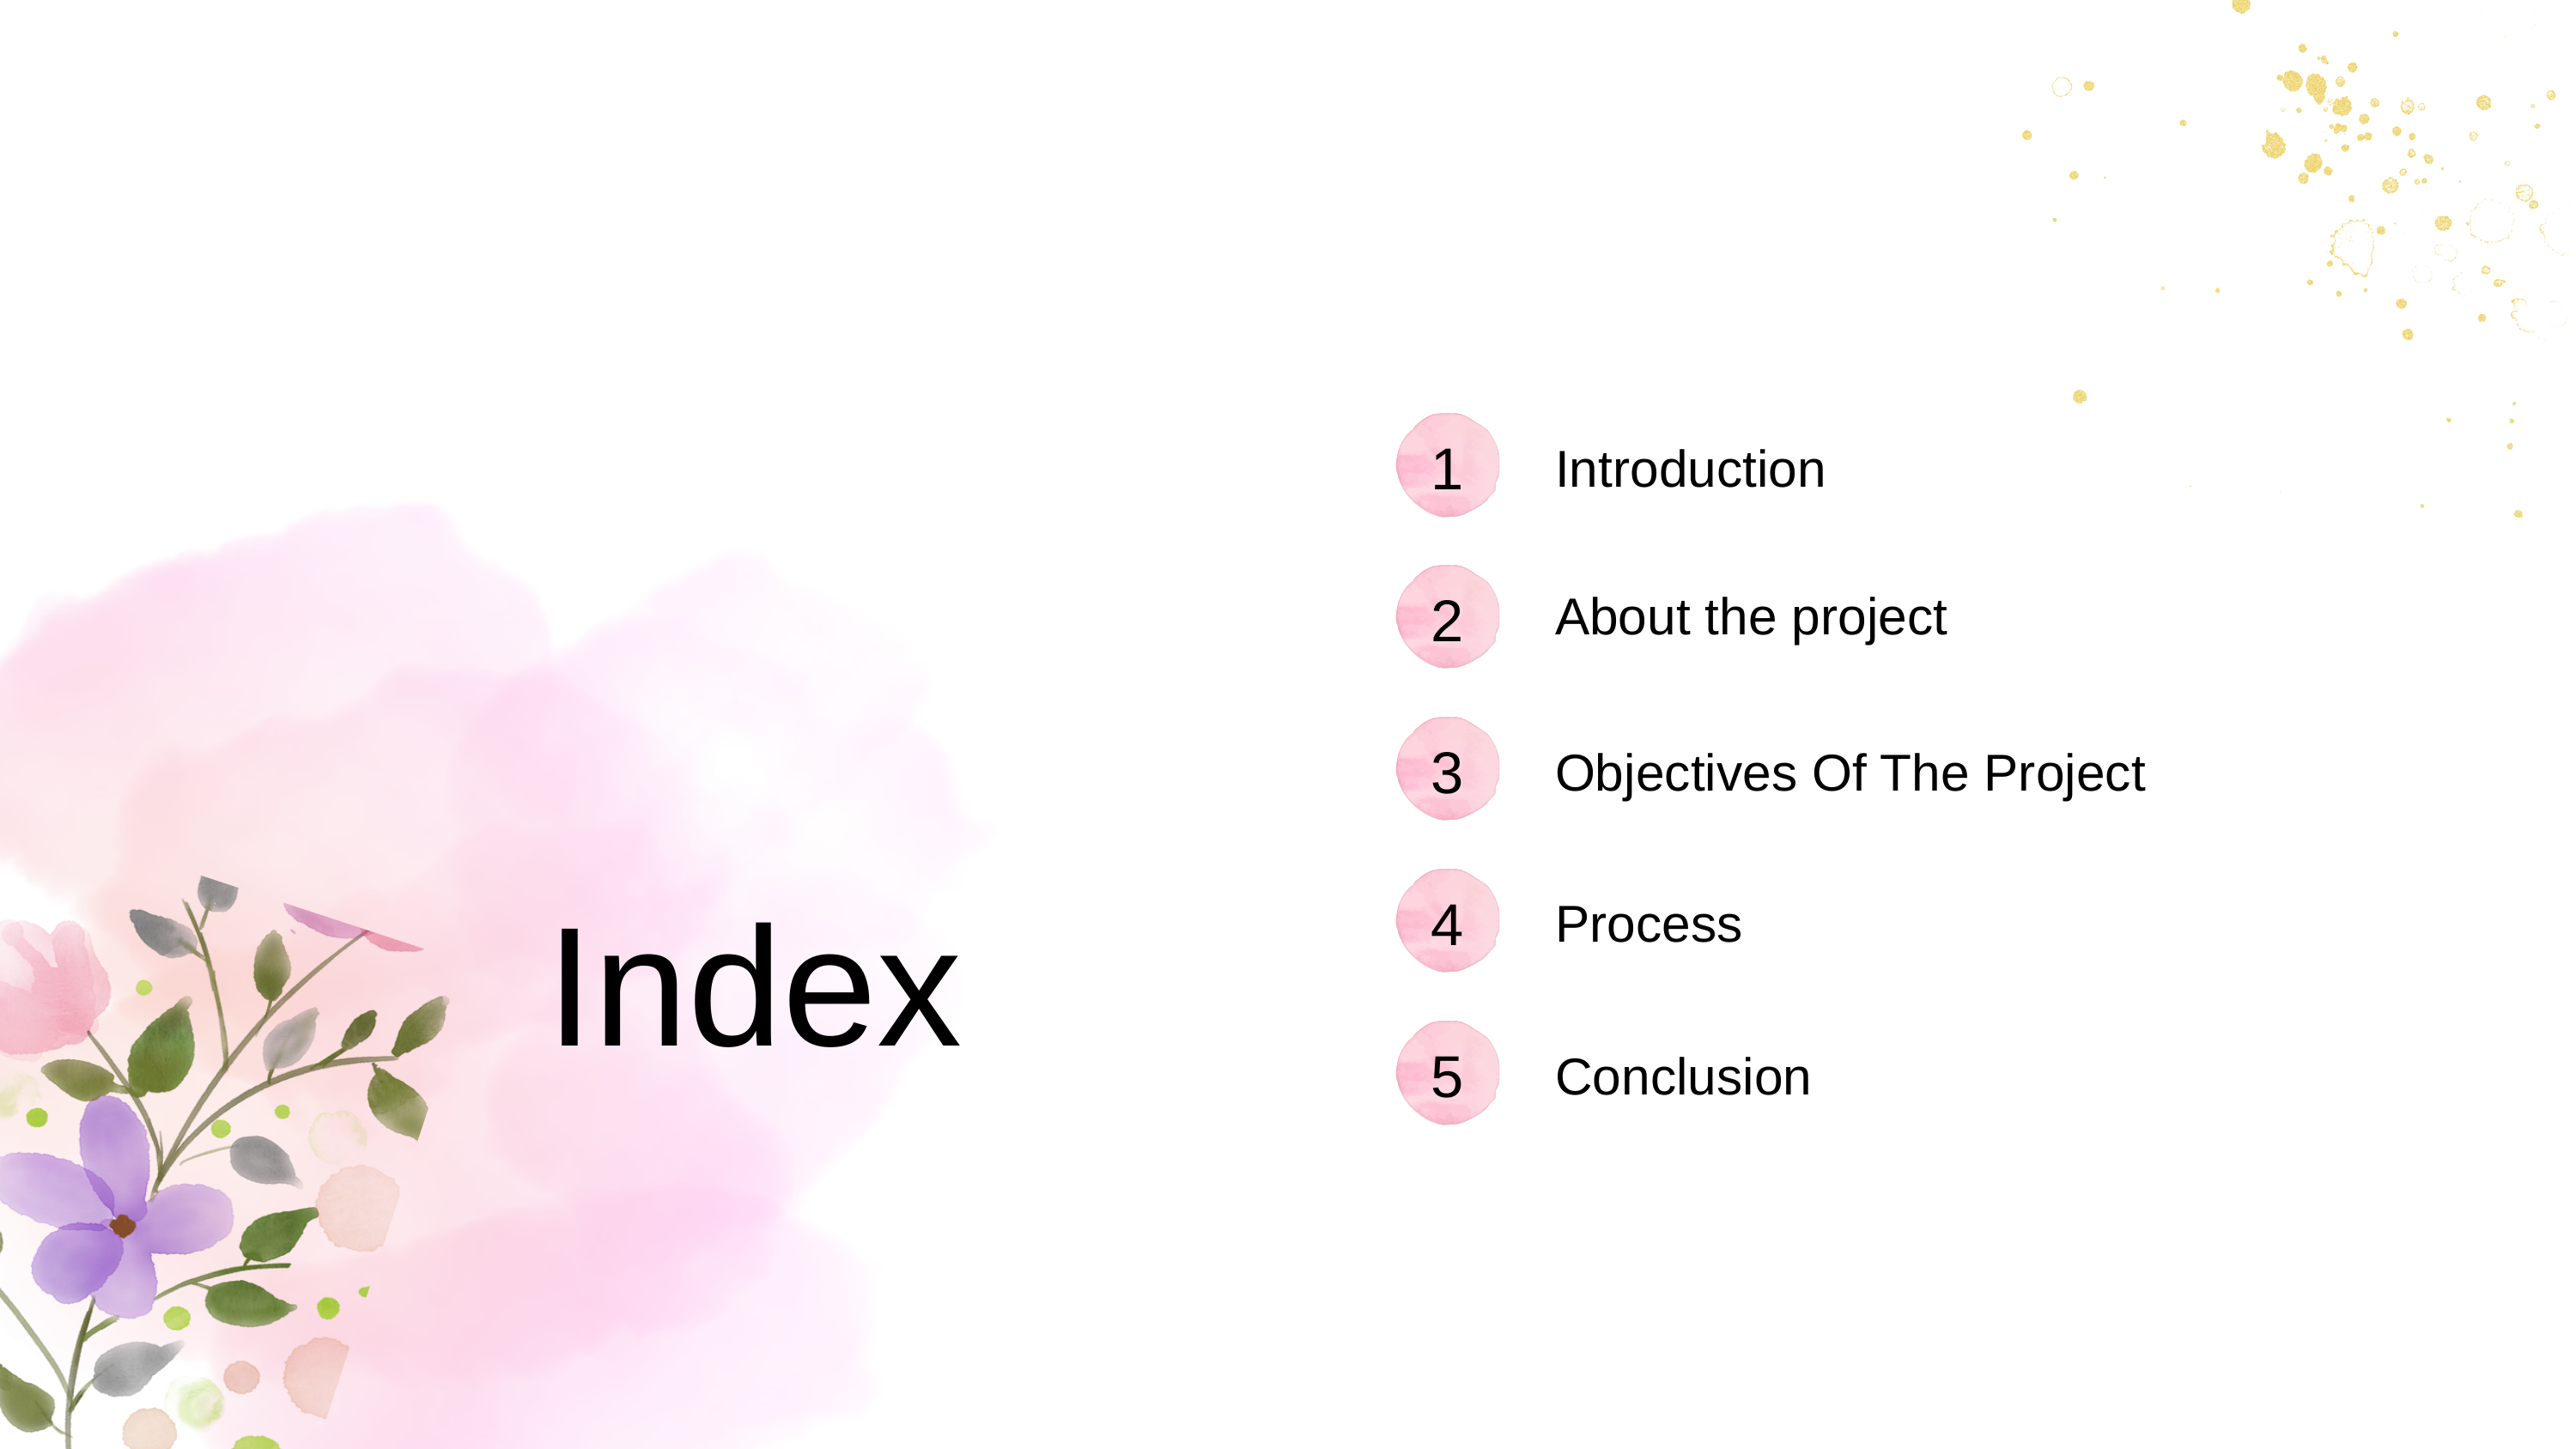

Introduction
1

About the project
2

Objectives Of The Project
3
Index

Process
4

Conclusion
5